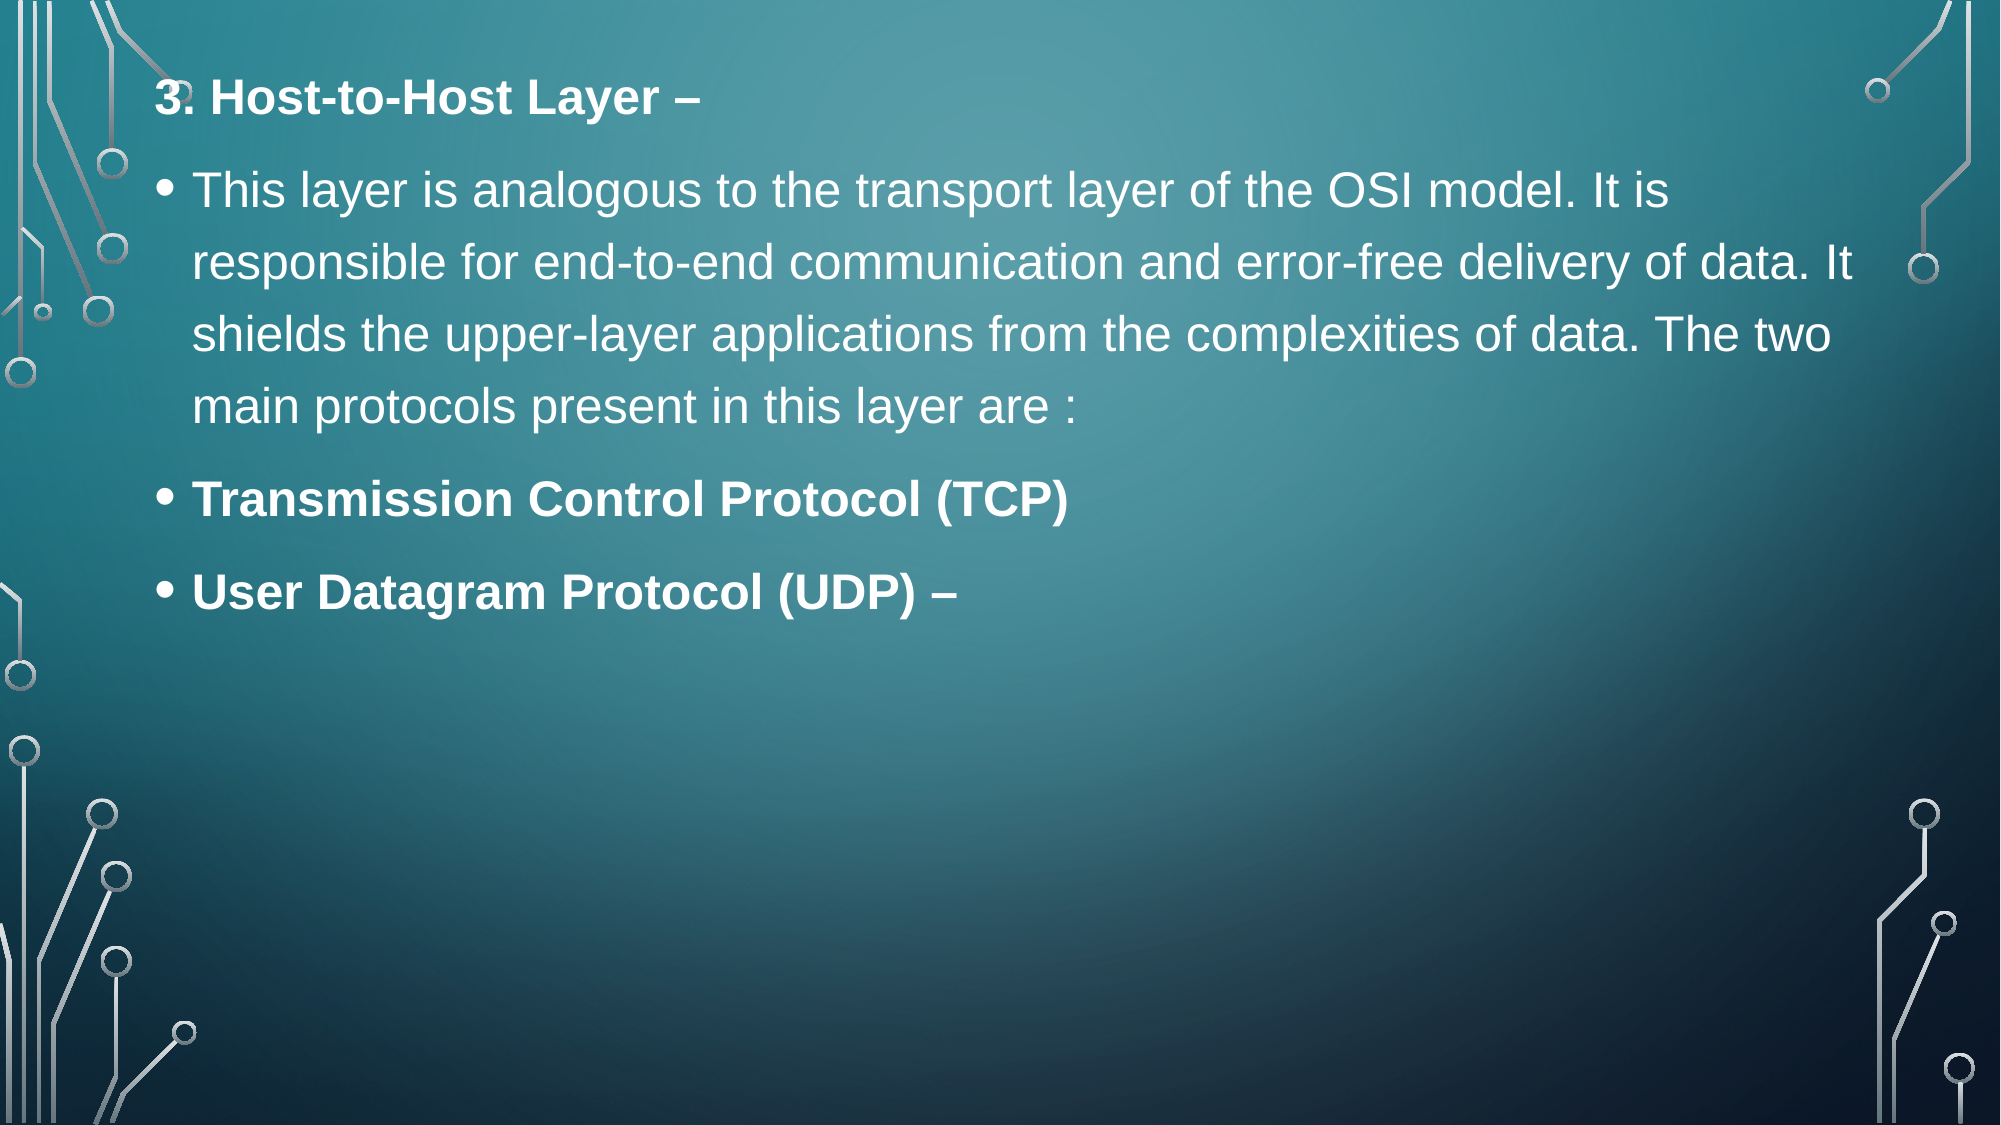

3. Host-to-Host Layer –
This layer is analogous to the transport layer of the OSI model. It is responsible for end-to-end communication and error-free delivery of data. It shields the upper-layer applications from the complexities of data. The two main protocols present in this layer are :
Transmission Control Protocol (TCP)
User Datagram Protocol (UDP) –